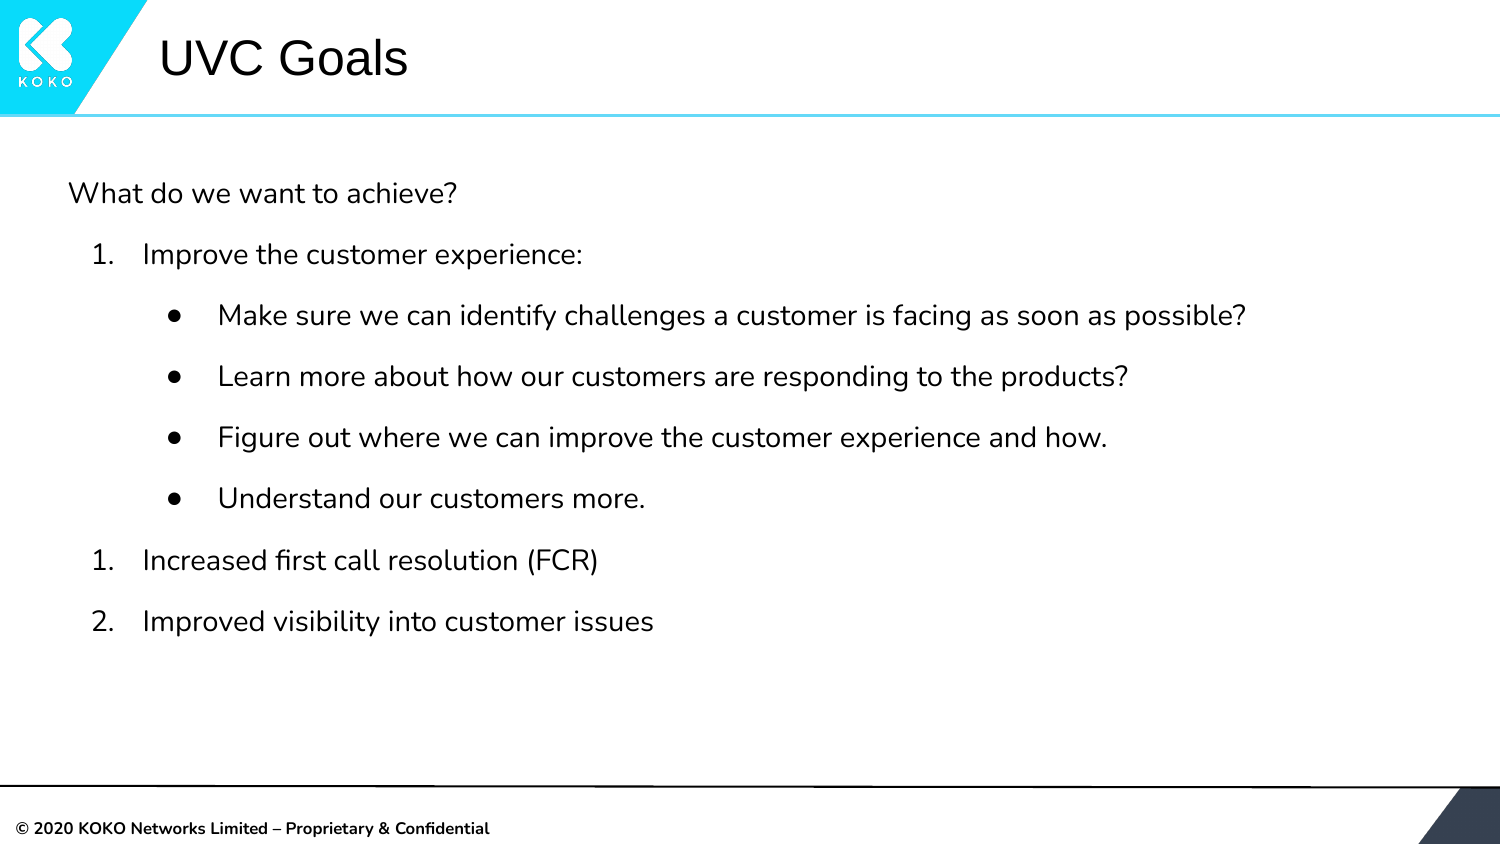

# UVC Goals
What do we want to achieve?
Improve the customer experience:
Make sure we can identify challenges a customer is facing as soon as possible?
Learn more about how our customers are responding to the products?
Figure out where we can improve the customer experience and how.
Understand our customers more.
Increased first call resolution (FCR)
Improved visibility into customer issues